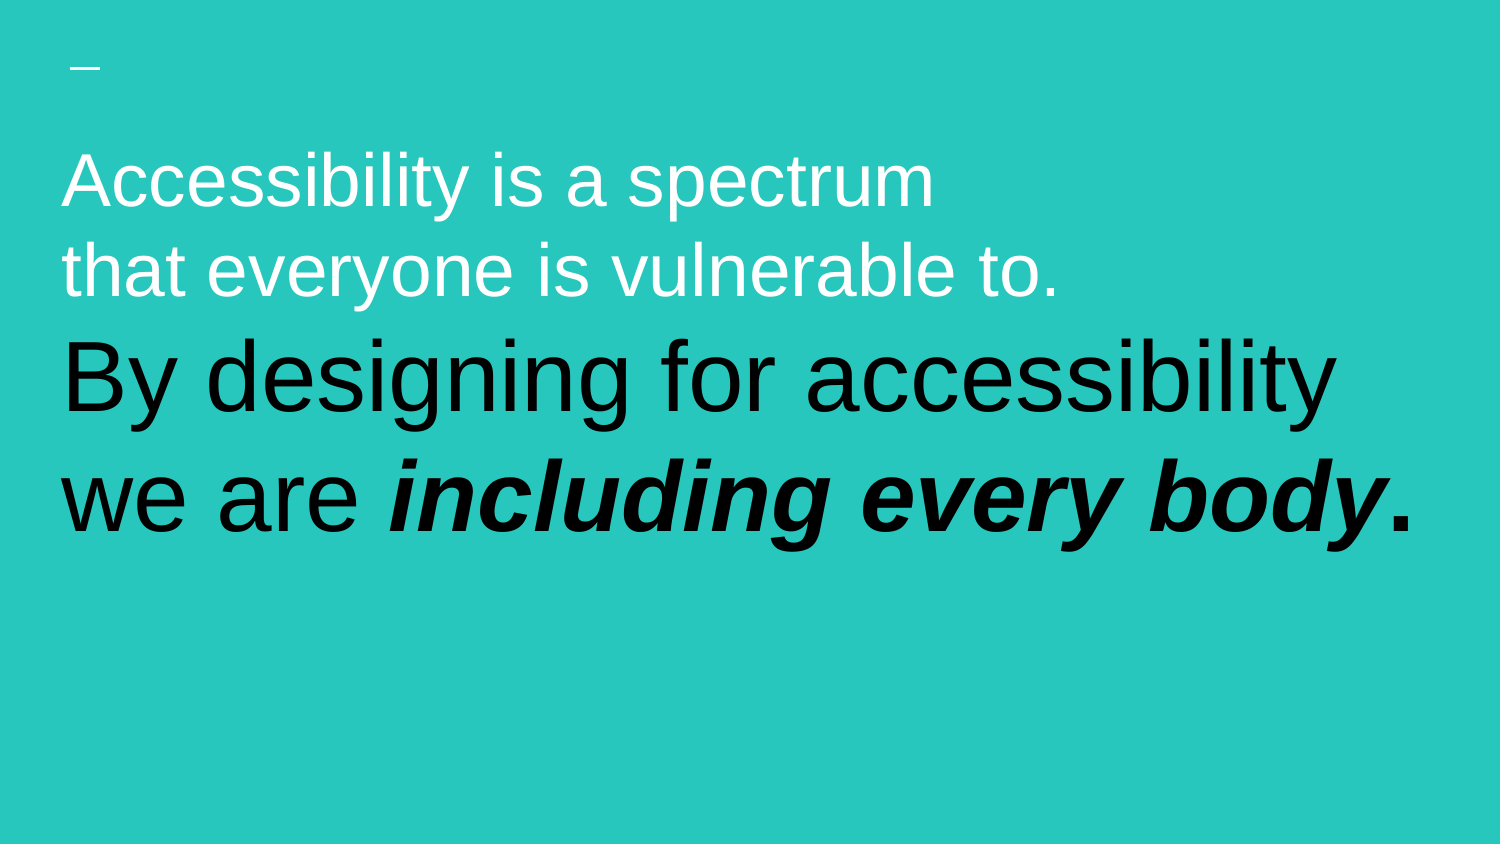

# Accessibility is a spectrum that everyone is vulnerable to.
By designing for accessibility we are including every body.